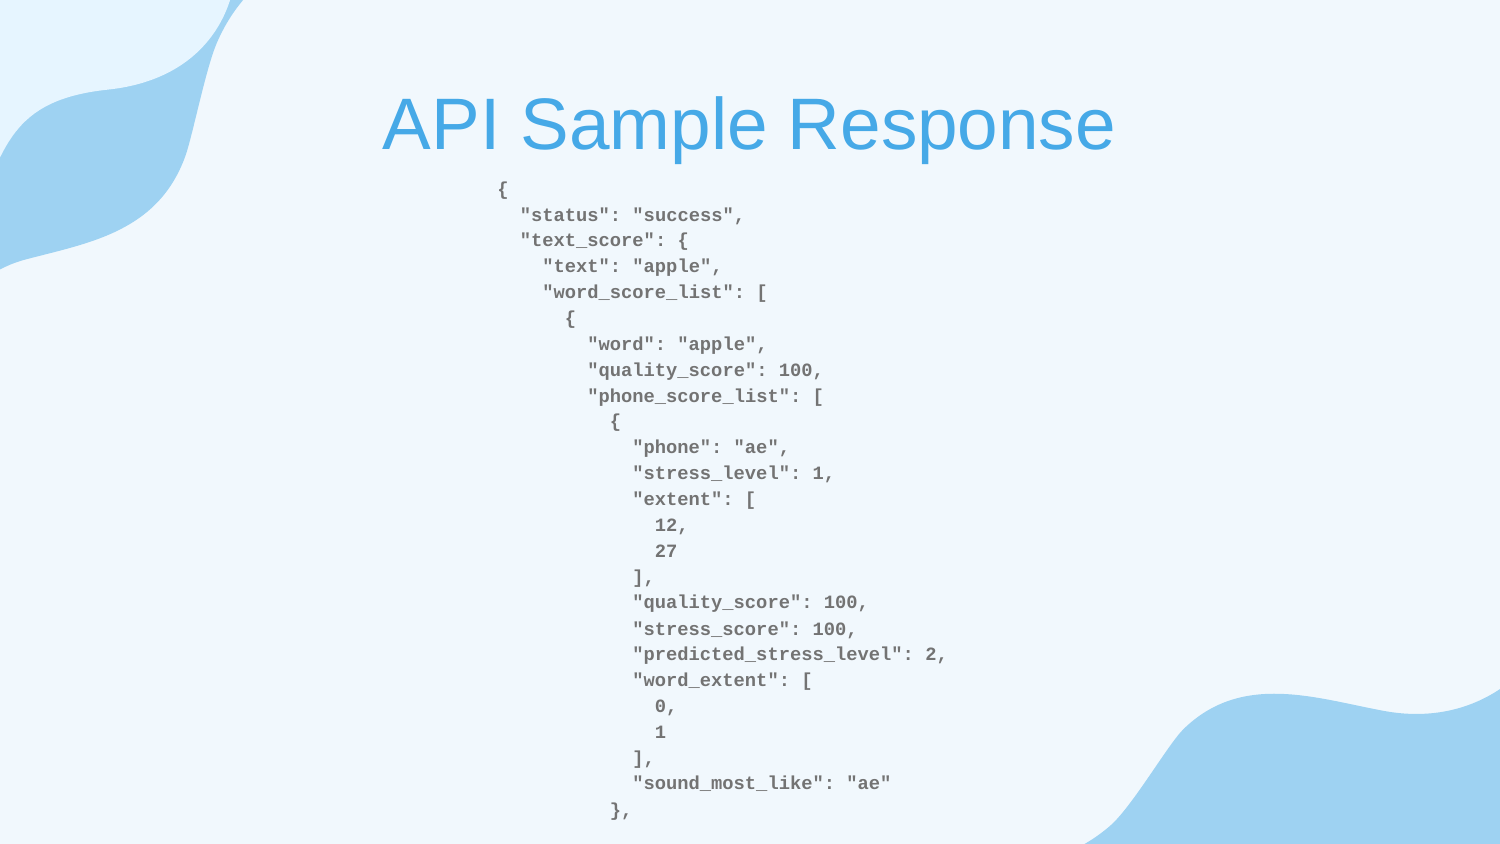

# API Sample Response
{
  "status": "success",
  "text_score": {
    "text": "apple",
    "word_score_list": [
      {
        "word": "apple",
        "quality_score": 100,
        "phone_score_list": [
          {
            "phone": "ae",
            "stress_level": 1,
            "extent": [
              12,
              27
            ],
            "quality_score": 100,
            "stress_score": 100,
            "predicted_stress_level": 2,
            "word_extent": [
              0,
              1
            ],
            "sound_most_like": "ae"
          },